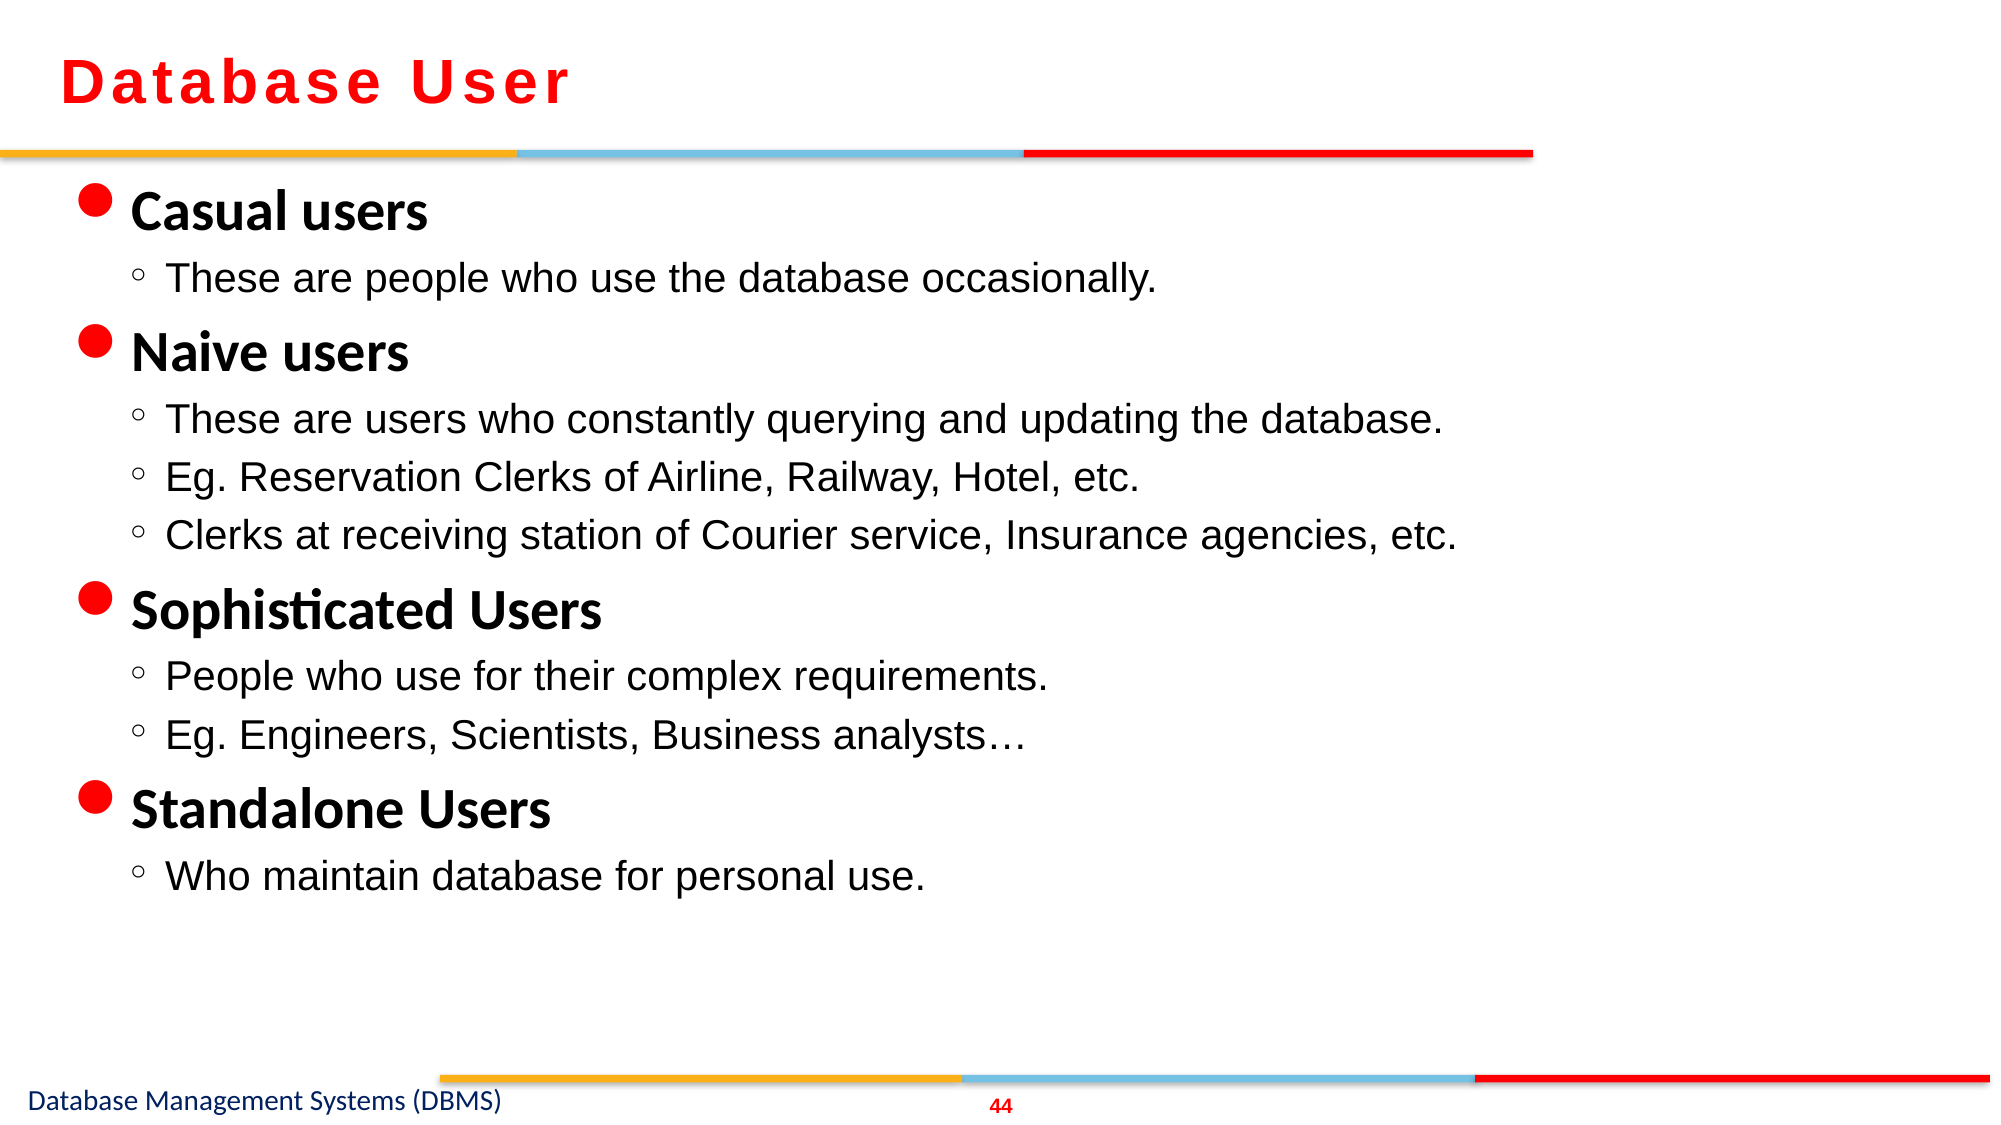

Database User
Casual users
These are people who use the database occasionally.
Naive users
These are users who constantly querying and updating the database.
Eg. Reservation Clerks of Airline, Railway, Hotel, etc.
Clerks at receiving station of Courier service, Insurance agencies, etc.
Sophisticated Users
People who use for their complex requirements.
Eg. Engineers, Scientists, Business analysts…
Standalone Users
Who maintain database for personal use.